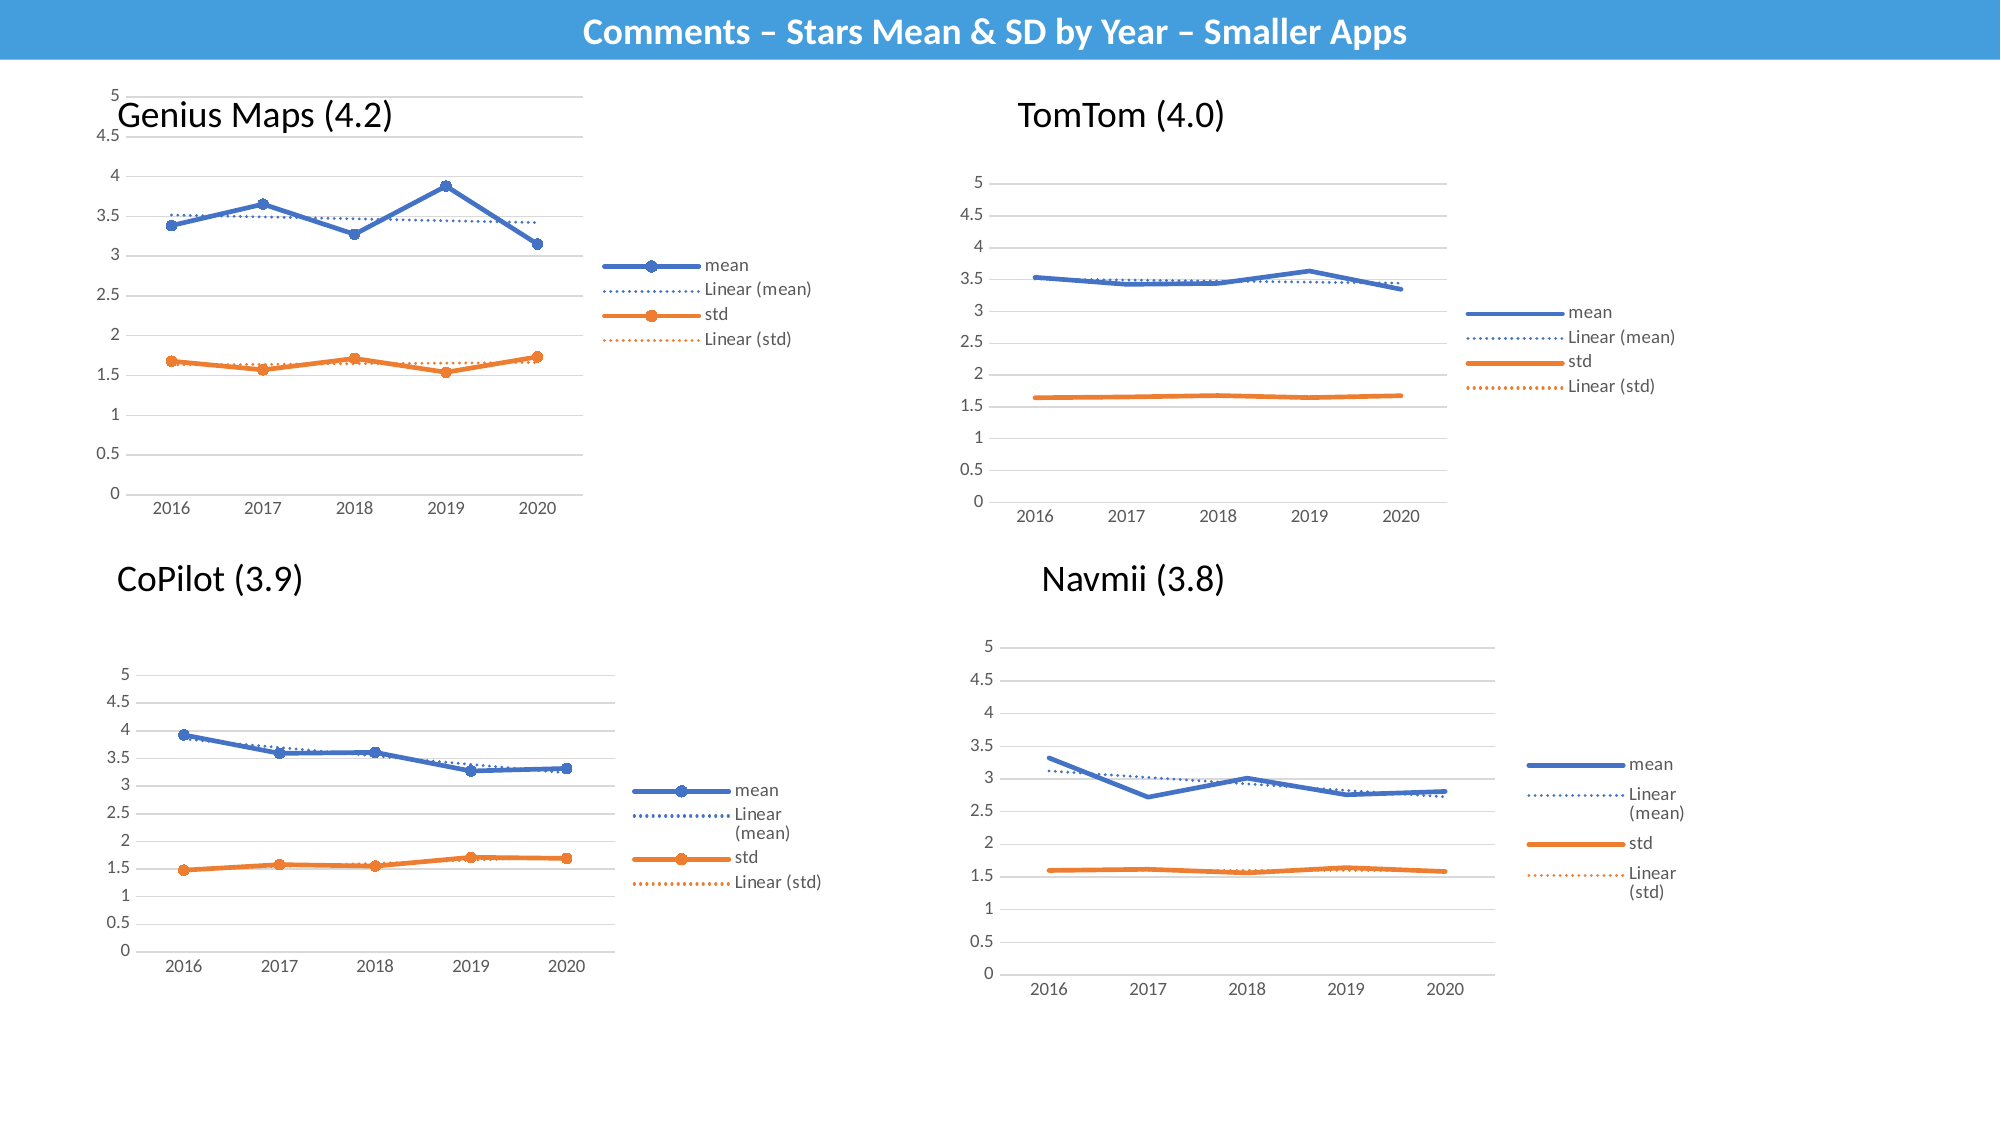

Comments – Stars Mean & SD by Year – Smaller Apps

### Chart:

| Category | mean | std |
|---|---|---|
| 2016 | 3.384615 | 1.67984 |
| 2017 | 3.653846 | 1.57037 |
| 2018 | 3.275362 | 1.713991 |
| 2019 | 3.880952 | 1.53987 |
| 2020 | 3.151515 | 1.734236 |
Genius Maps (4.2)
TomTom (4.0)

### Chart

| Category | mean | std |
|---|---|---|
| 2016 | 3.536644457904301 | 1.644187744624625 |
| 2017 | 3.426356589147287 | 1.656200061437263 |
| 2018 | 3.441800643086817 | 1.678366199765232 |
| 2019 | 3.636535731187884 | 1.645825101852108 |
| 2020 | 3.349081364829396 | 1.675024999109494 |
CoPilot (3.9)
Navmii (3.8)

### Chart

| Category | mean | std |
|---|---|---|
| 2016 | 3.321656050955414 | 1.599233781044197 |
| 2017 | 2.720867208672087 | 1.617036778047326 |
| 2018 | 3.011834319526627 | 1.562157260239801 |
| 2019 | 2.758620689655173 | 1.642642950269159 |
| 2020 | 2.808510638297872 | 1.583039150170116 |

### Chart

| Category | mean | std |
|---|---|---|
| 2016 | 3.92504931 | 1.479204915 |
| 2017 | 3.591062395 | 1.579046676 |
| 2018 | 3.609540636 | 1.553020739 |
| 2019 | 3.272538141 | 1.711270658 |
| 2020 | 3.31954023 | 1.692068723 |